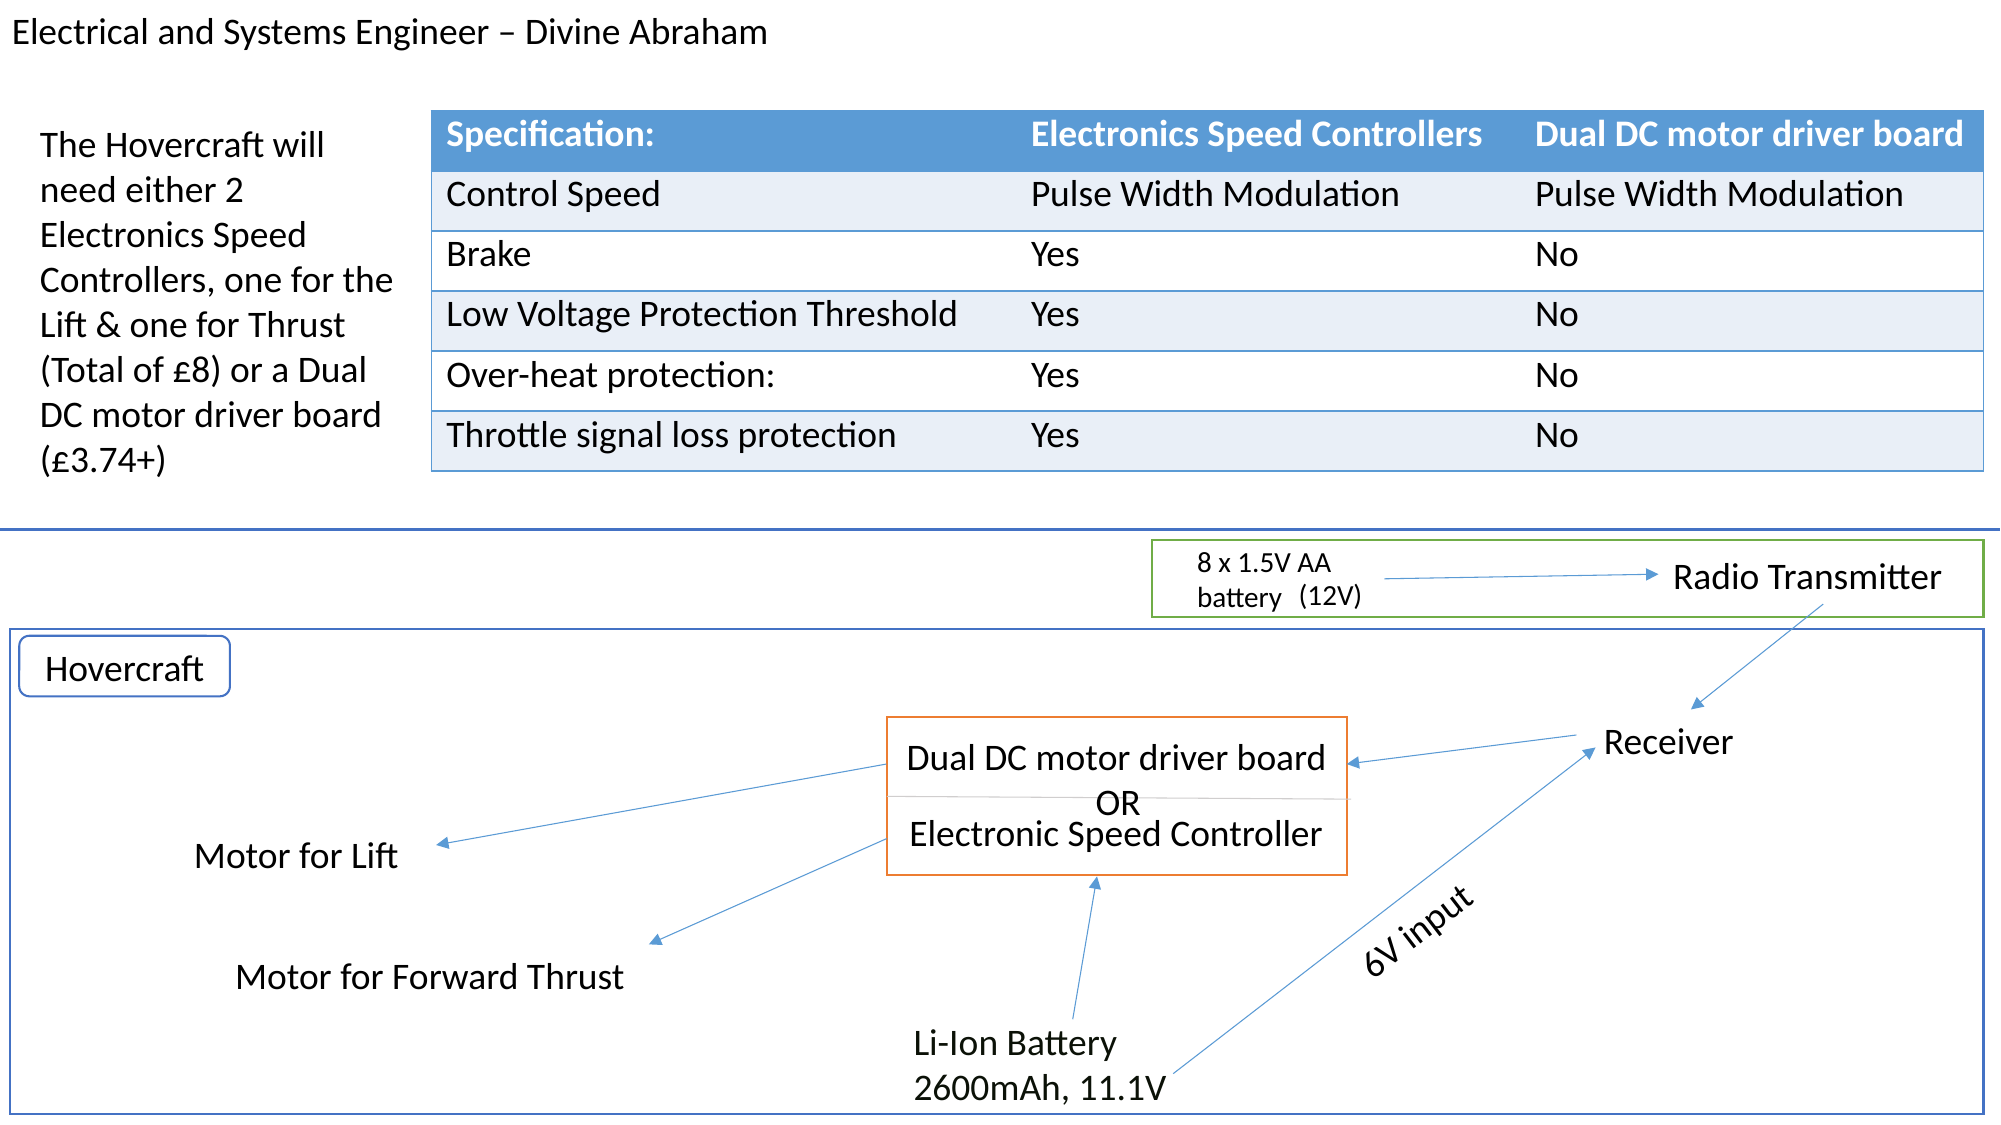

Electrical and Systems Engineer – Divine Abraham
| Specification: | Electronics Speed Controllers | Dual DC motor driver board |
| --- | --- | --- |
| Control Speed | Pulse Width Modulation | Pulse Width Modulation |
| Brake | Yes | No |
| Low Voltage Protection Threshold | Yes | No |
| Over-heat protection: | Yes | No |
| Throttle signal loss protection | Yes | No |
The Hovercraft will need either 2 Electronics Speed Controllers, one for the Lift & one for Thrust (Total of £8) or a Dual DC motor driver board (£3.74+)
8 x 1.5V AA battery
(12V)

Radio Transmitter

Hovercraft
6V input
Receiver

Dual DC motor driver board
OR
Electronic Speed Controller
Motor for Lift
Motor for Forward Thrust
Li-Ion Battery
2600mAh, 11.1V